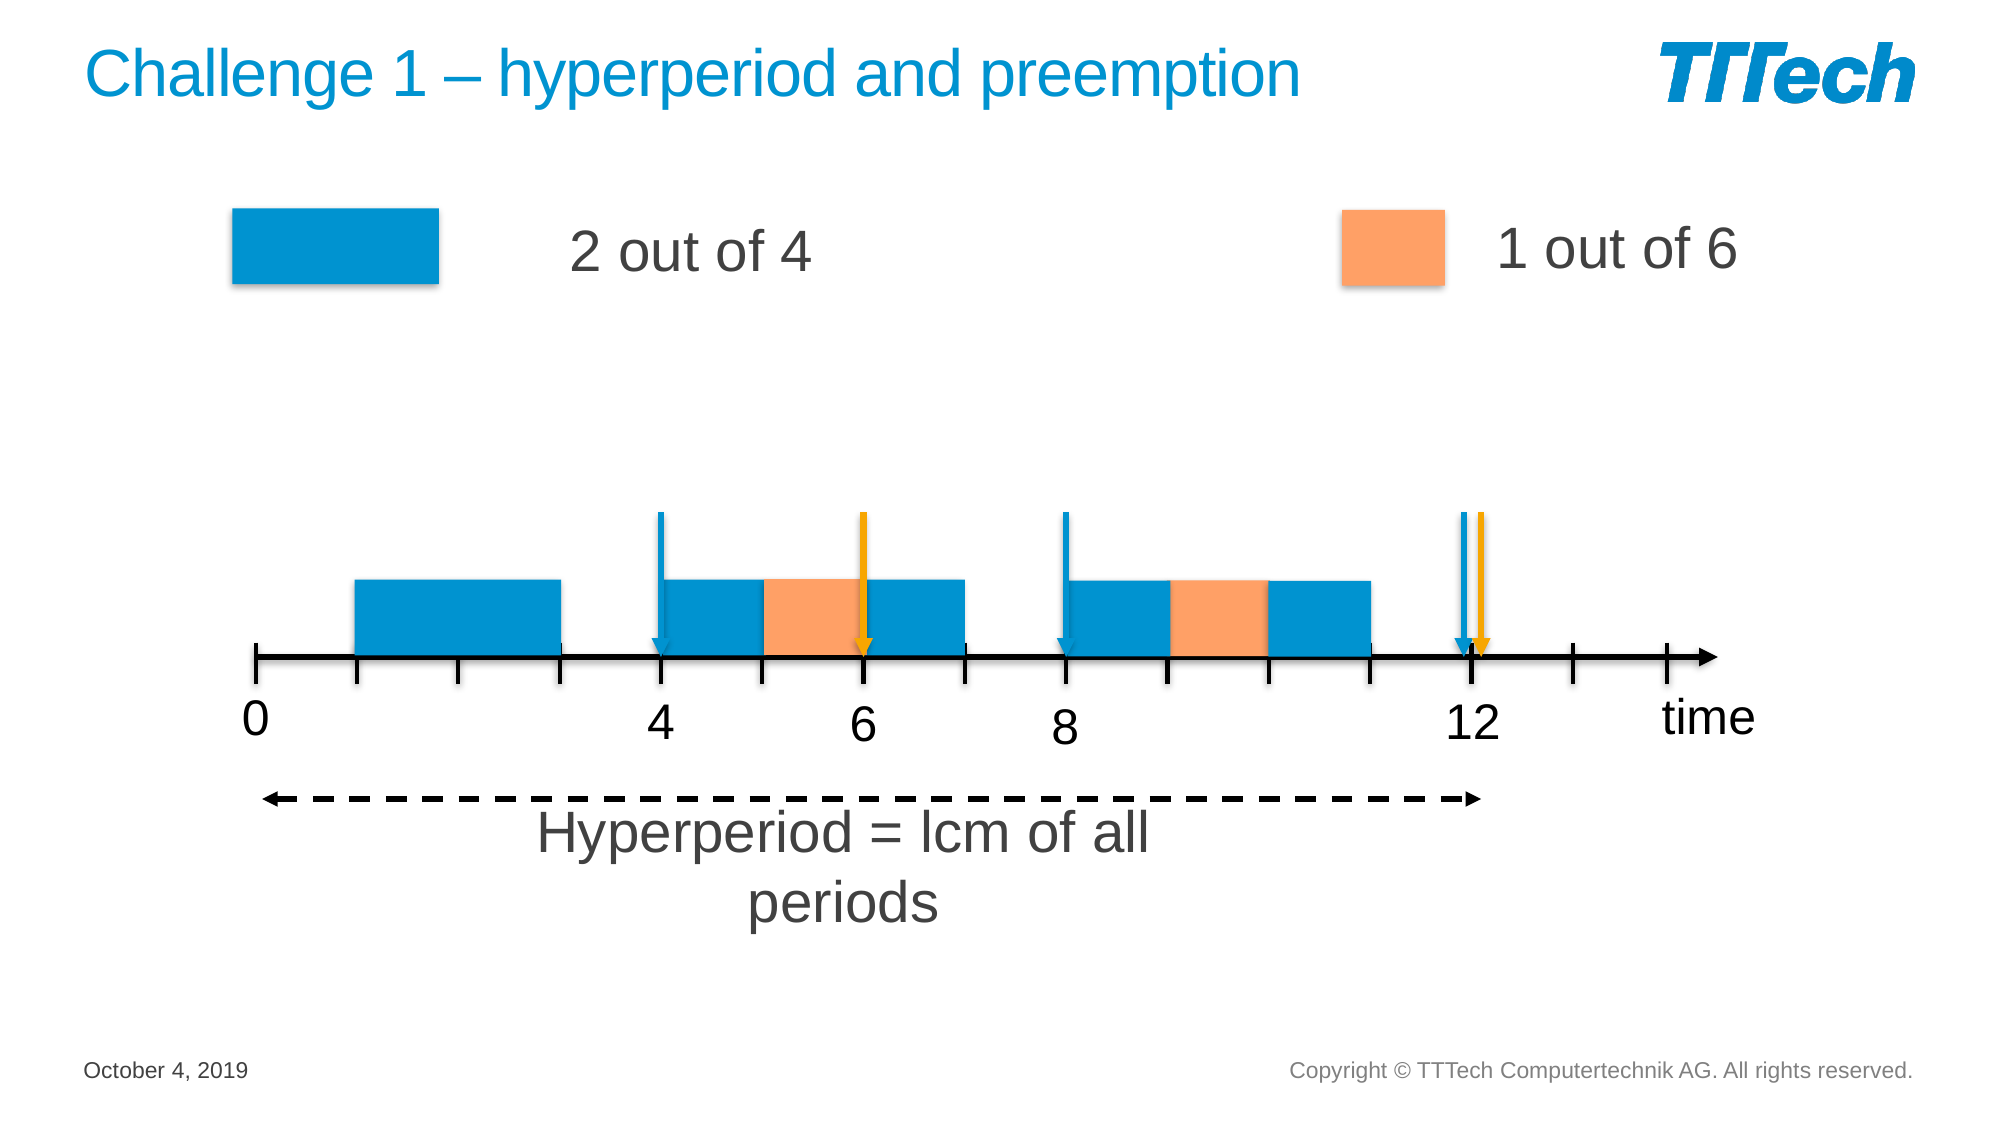

# Challenge 1 – hyperperiod and preemption
1 out of 6
2 out of 4

time
0
4
12
6
8
Hyperperiod = lcm of all periods
Copyright © TTTech Computertechnik AG. All rights reserved.
October 4, 2019